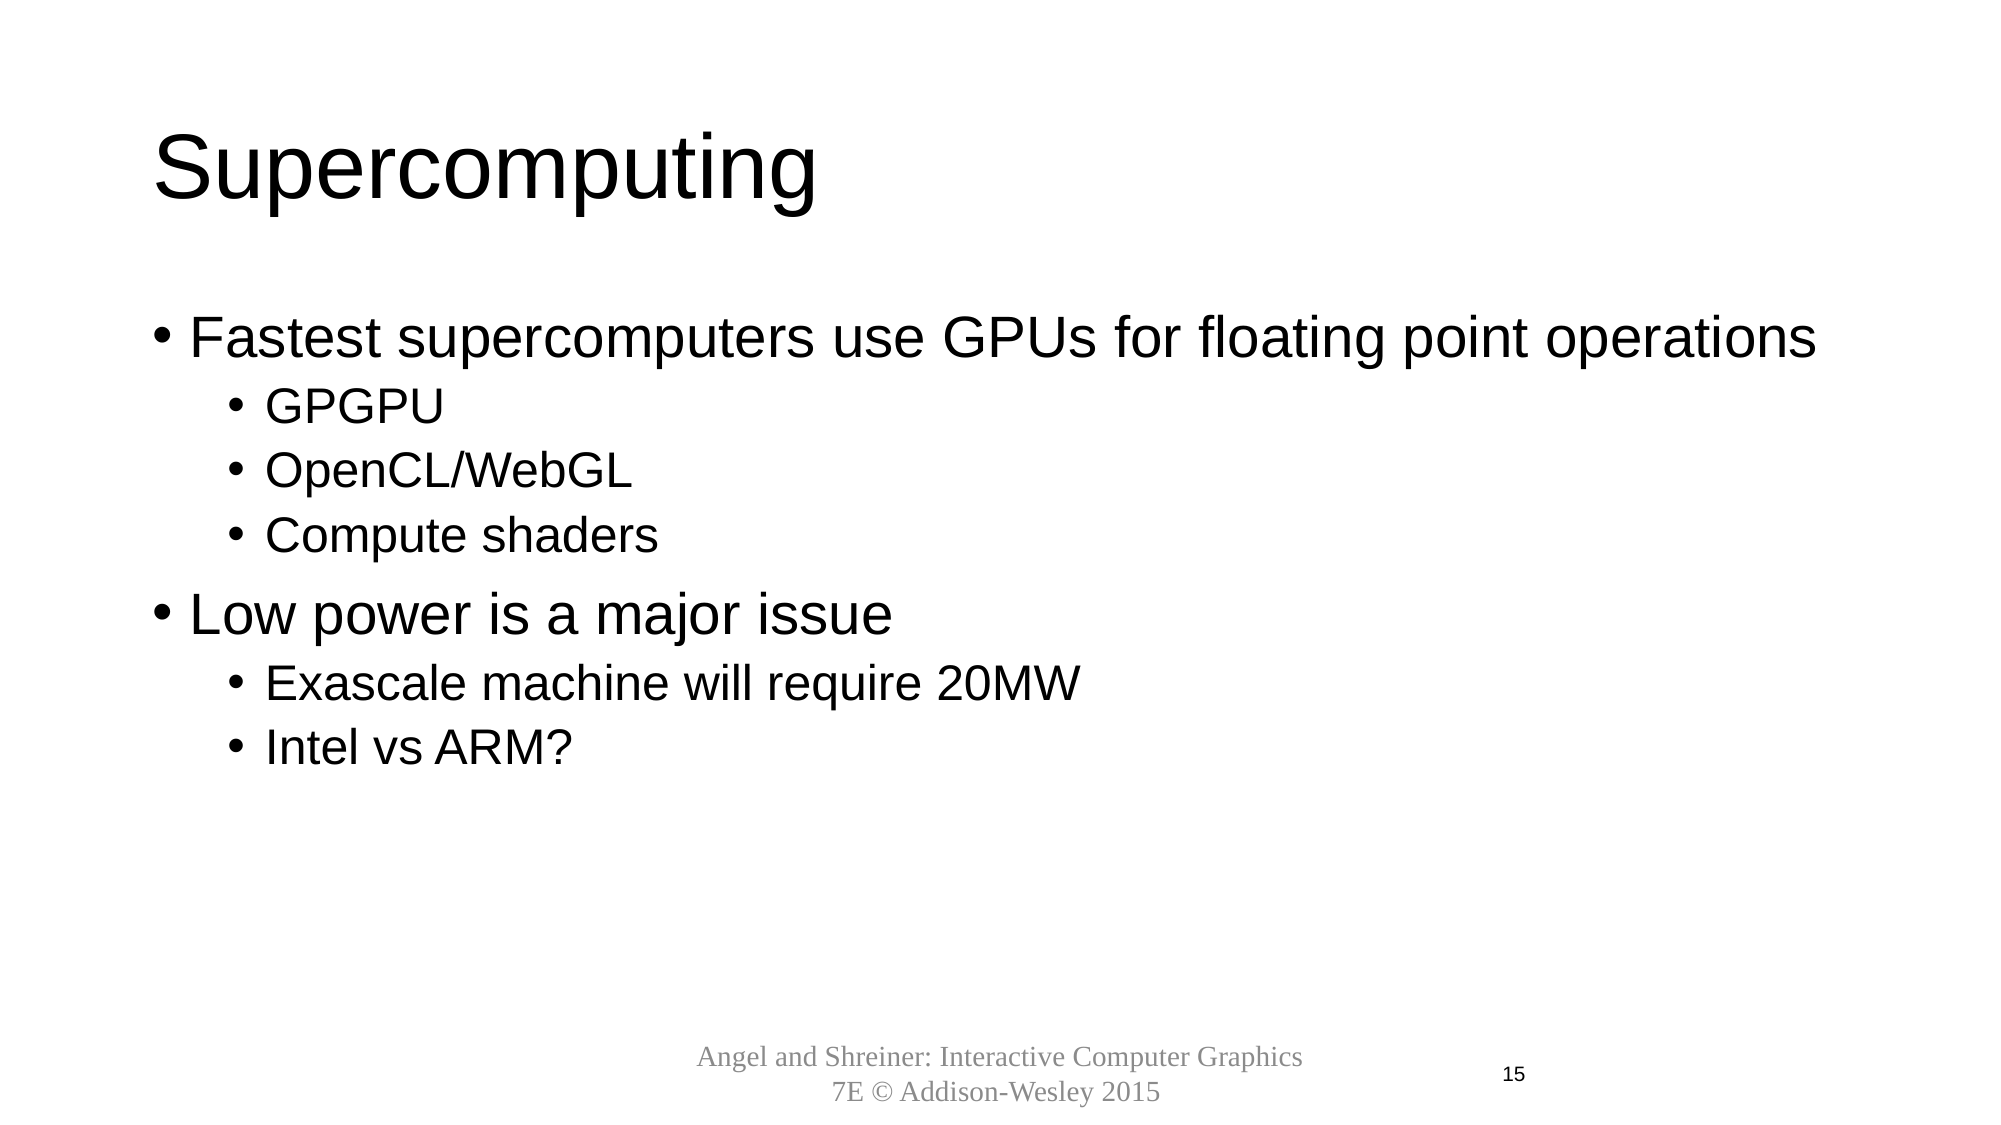

# Supercomputing
Fastest supercomputers use GPUs for floating point operations
GPGPU
OpenCL/WebGL
Compute shaders
Low power is a major issue
Exascale machine will require 20MW
Intel vs ARM?

15
Angel and Shreiner: Interactive Computer Graphics 7E © Addison-Wesley 2015